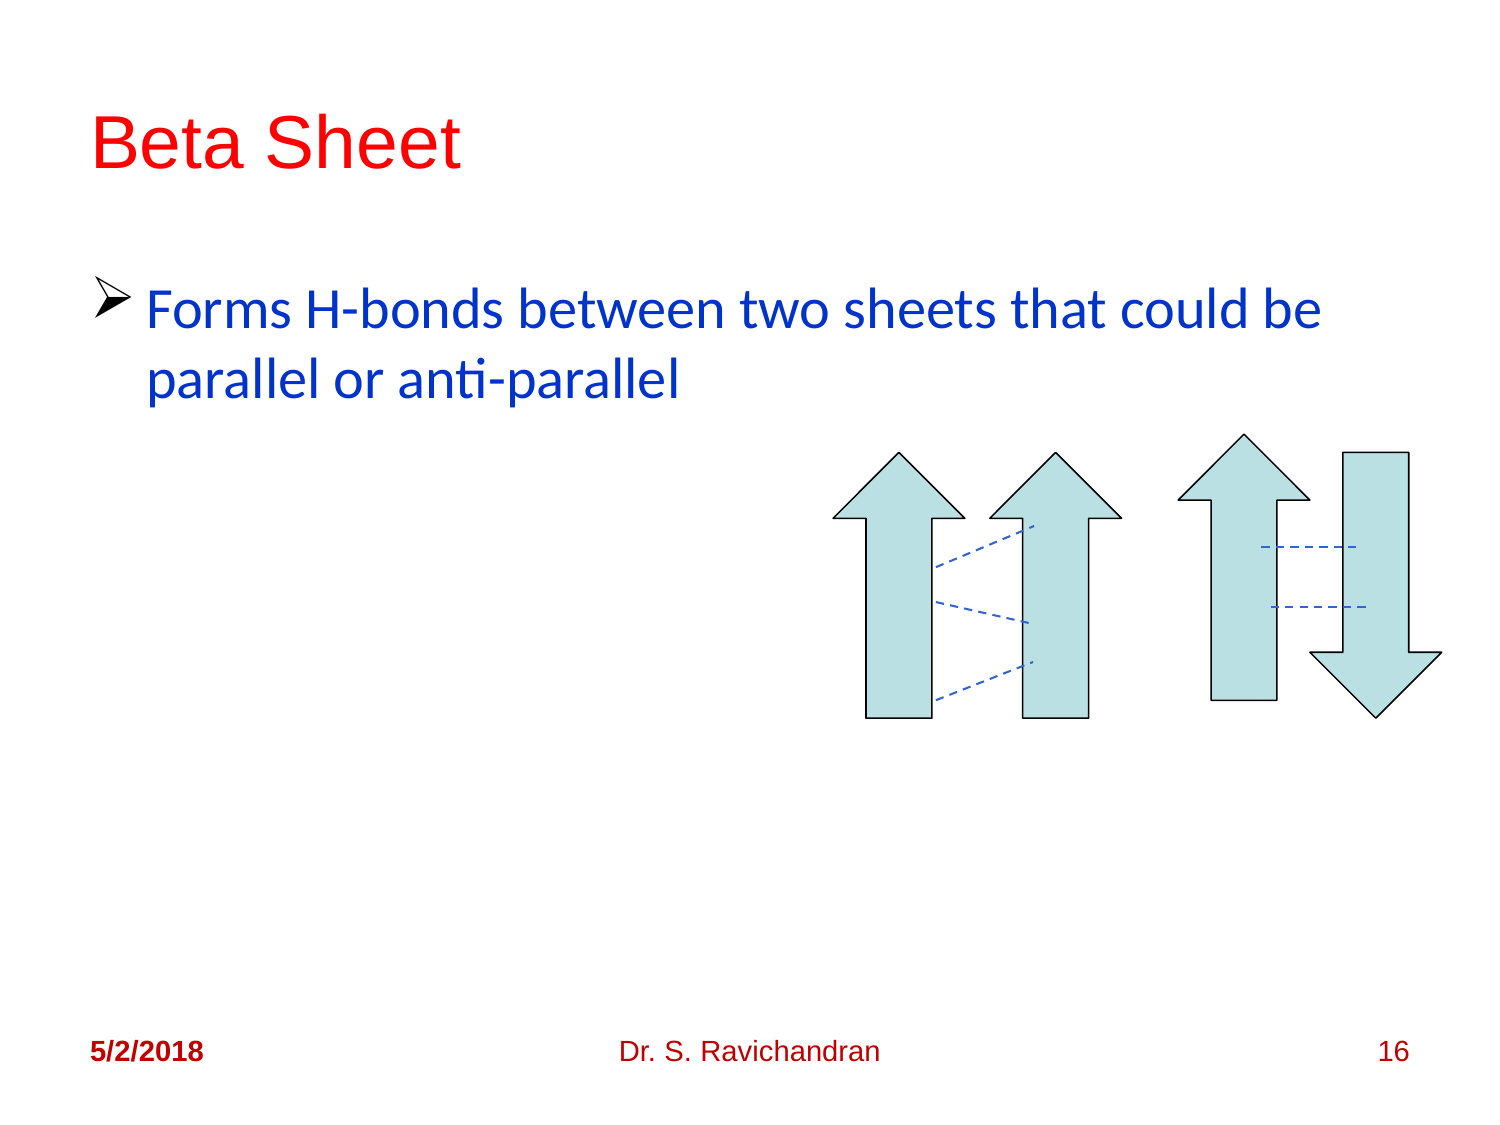

# Beta Sheet
Forms H-bonds between two sheets that could be parallel or anti-parallel

5/2/2018
Dr. S. Ravichandran
16